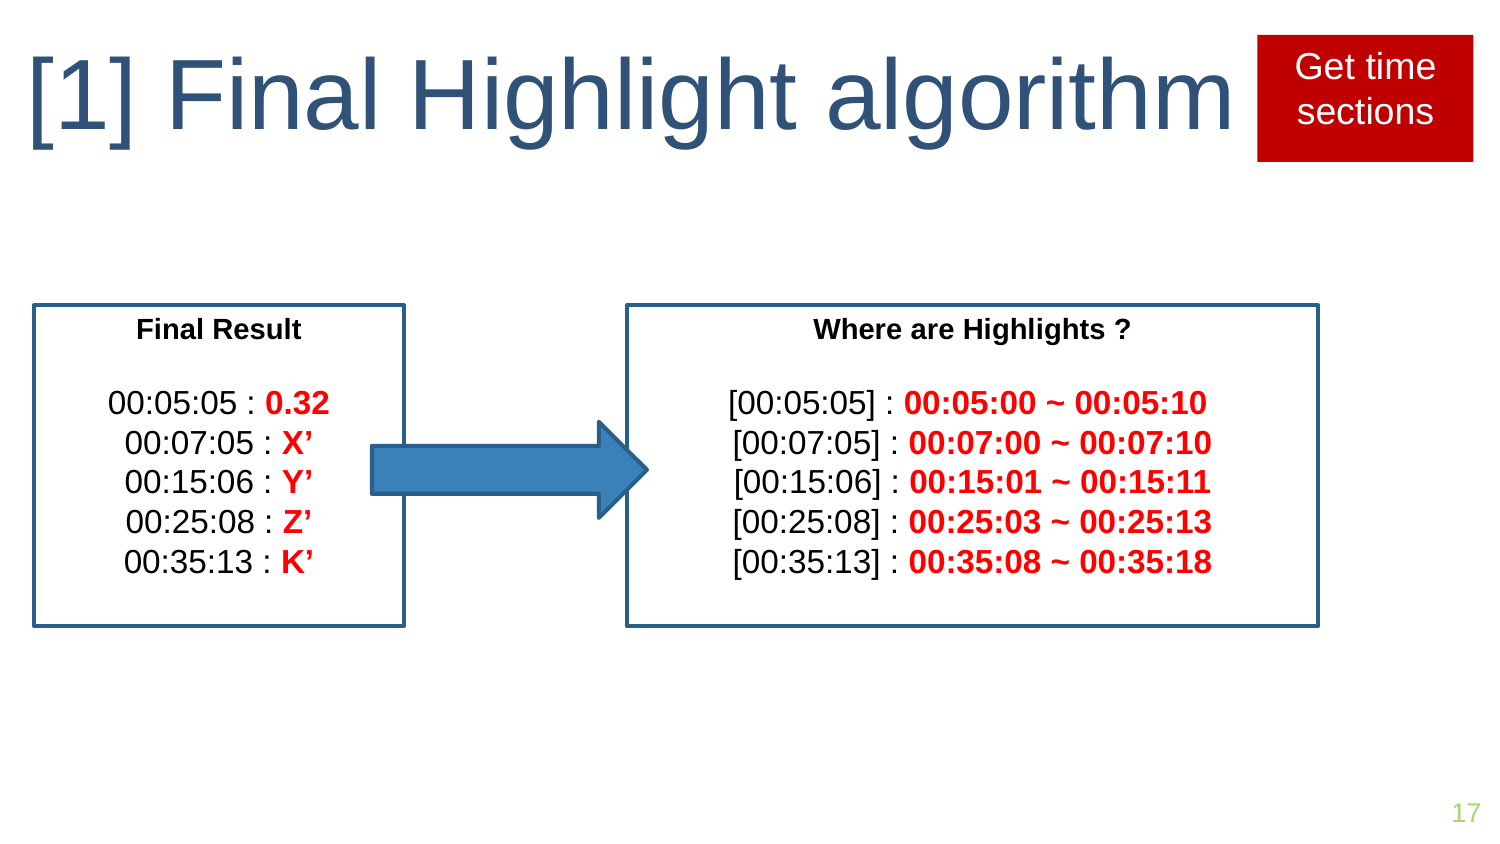

[1] Final Highlight algorithm
Get time sections

Where are Highlights ?

[00:05:05] : 00:05:00 ~ 00:05:10
[00:07:05] : 00:07:00 ~ 00:07:10
[00:15:06] : 00:15:01 ~ 00:15:11
[00:25:08] : 00:25:03 ~ 00:25:13
[00:35:13] : 00:35:08 ~ 00:35:18

Final Result

00:05:05 : 0.32
00:07:05 : X’
00:15:06 : Y’
00:25:08 : Z’
00:35:13 : K’

17